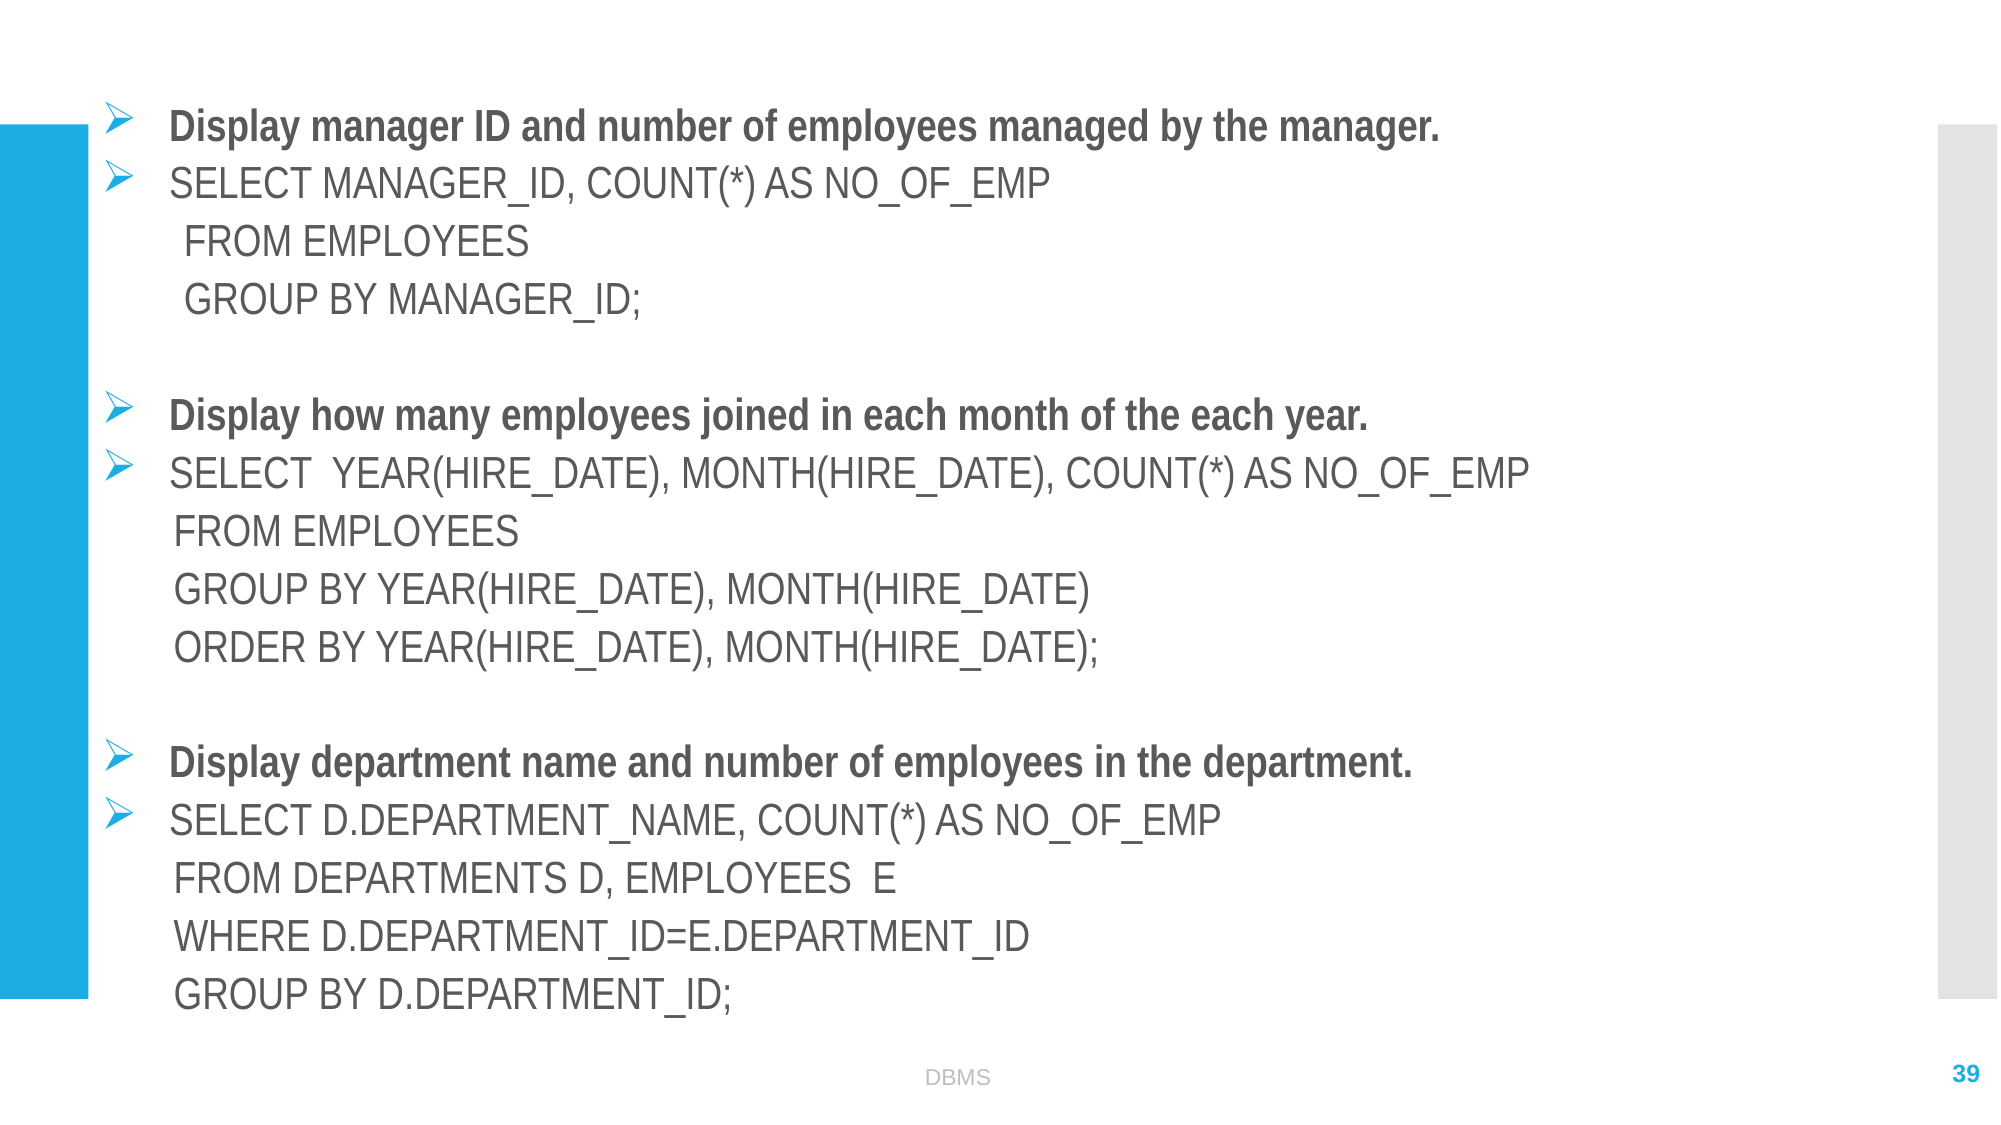

Display manager ID and number of employees managed by the manager.
SELECT MANAGER_ID, COUNT(*) AS NO_OF_EMP
        FROM EMPLOYEES
        GROUP BY MANAGER_ID;

Display how many employees joined in each month of the each year.
SELECT  YEAR(HIRE_DATE), MONTH(HIRE_DATE), COUNT(*) AS NO_OF_EMP
       FROM EMPLOYEES
       GROUP BY YEAR(HIRE_DATE), MONTH(HIRE_DATE)
       ORDER BY YEAR(HIRE_DATE), MONTH(HIRE_DATE);

Display department name and number of employees in the department.
SELECT D.DEPARTMENT_NAME, COUNT(*) AS NO_OF_EMP
       FROM DEPARTMENTS D, EMPLOYEES  E
       WHERE D.DEPARTMENT_ID=E.DEPARTMENT_ID
       GROUP BY D.DEPARTMENT_ID;

39
DBMS